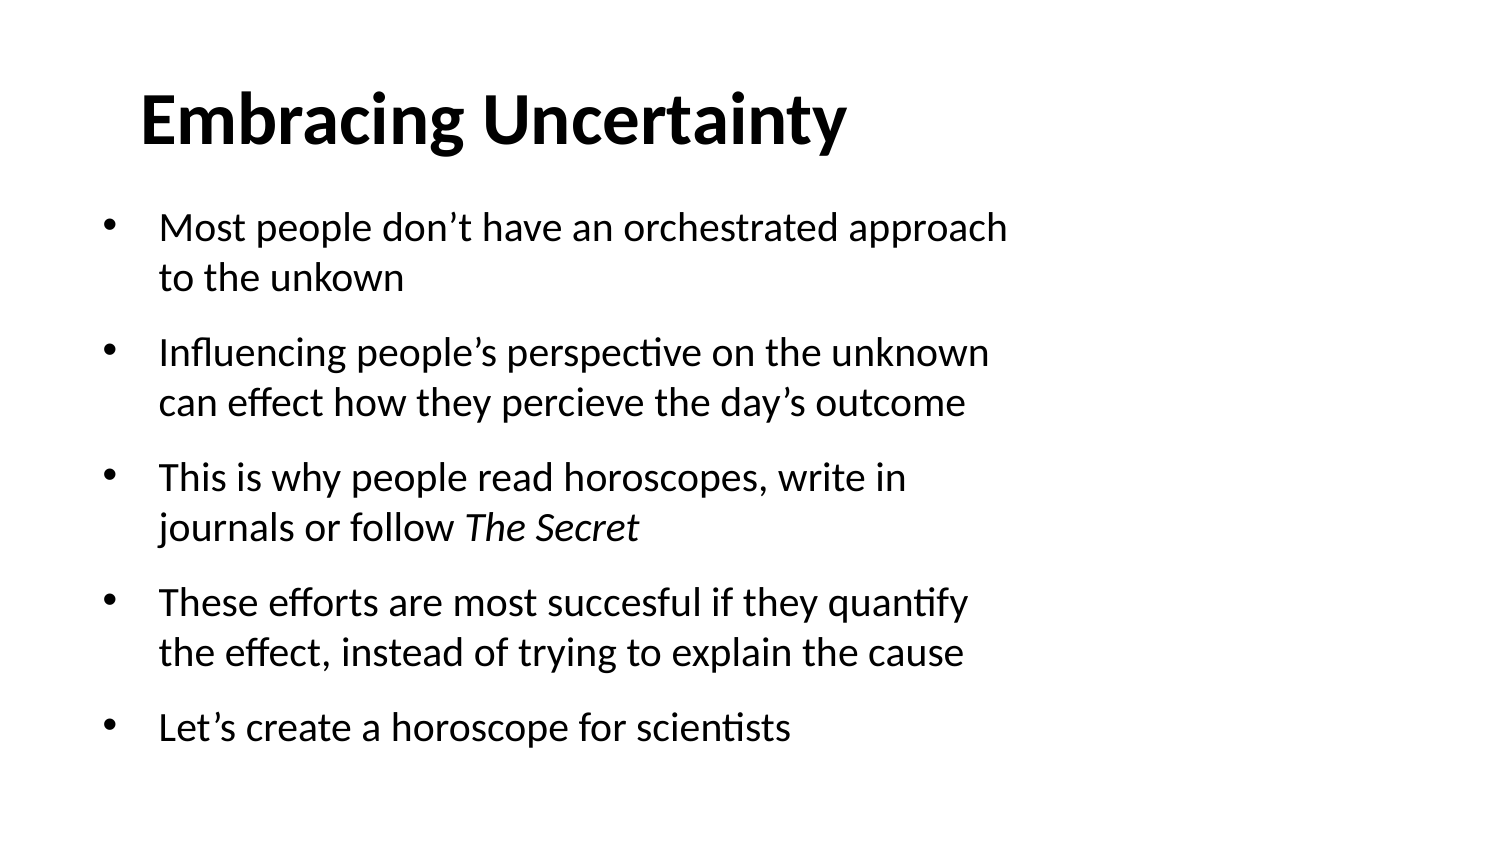

# Embracing Uncertainty
Most people don’t have an orchestrated approach to the unkown
Influencing people’s perspective on the unknown can effect how they percieve the day’s outcome
This is why people read horoscopes, write in journals or follow The Secret
These efforts are most succesful if they quantify the effect, instead of trying to explain the cause
Let’s create a horoscope for scientists